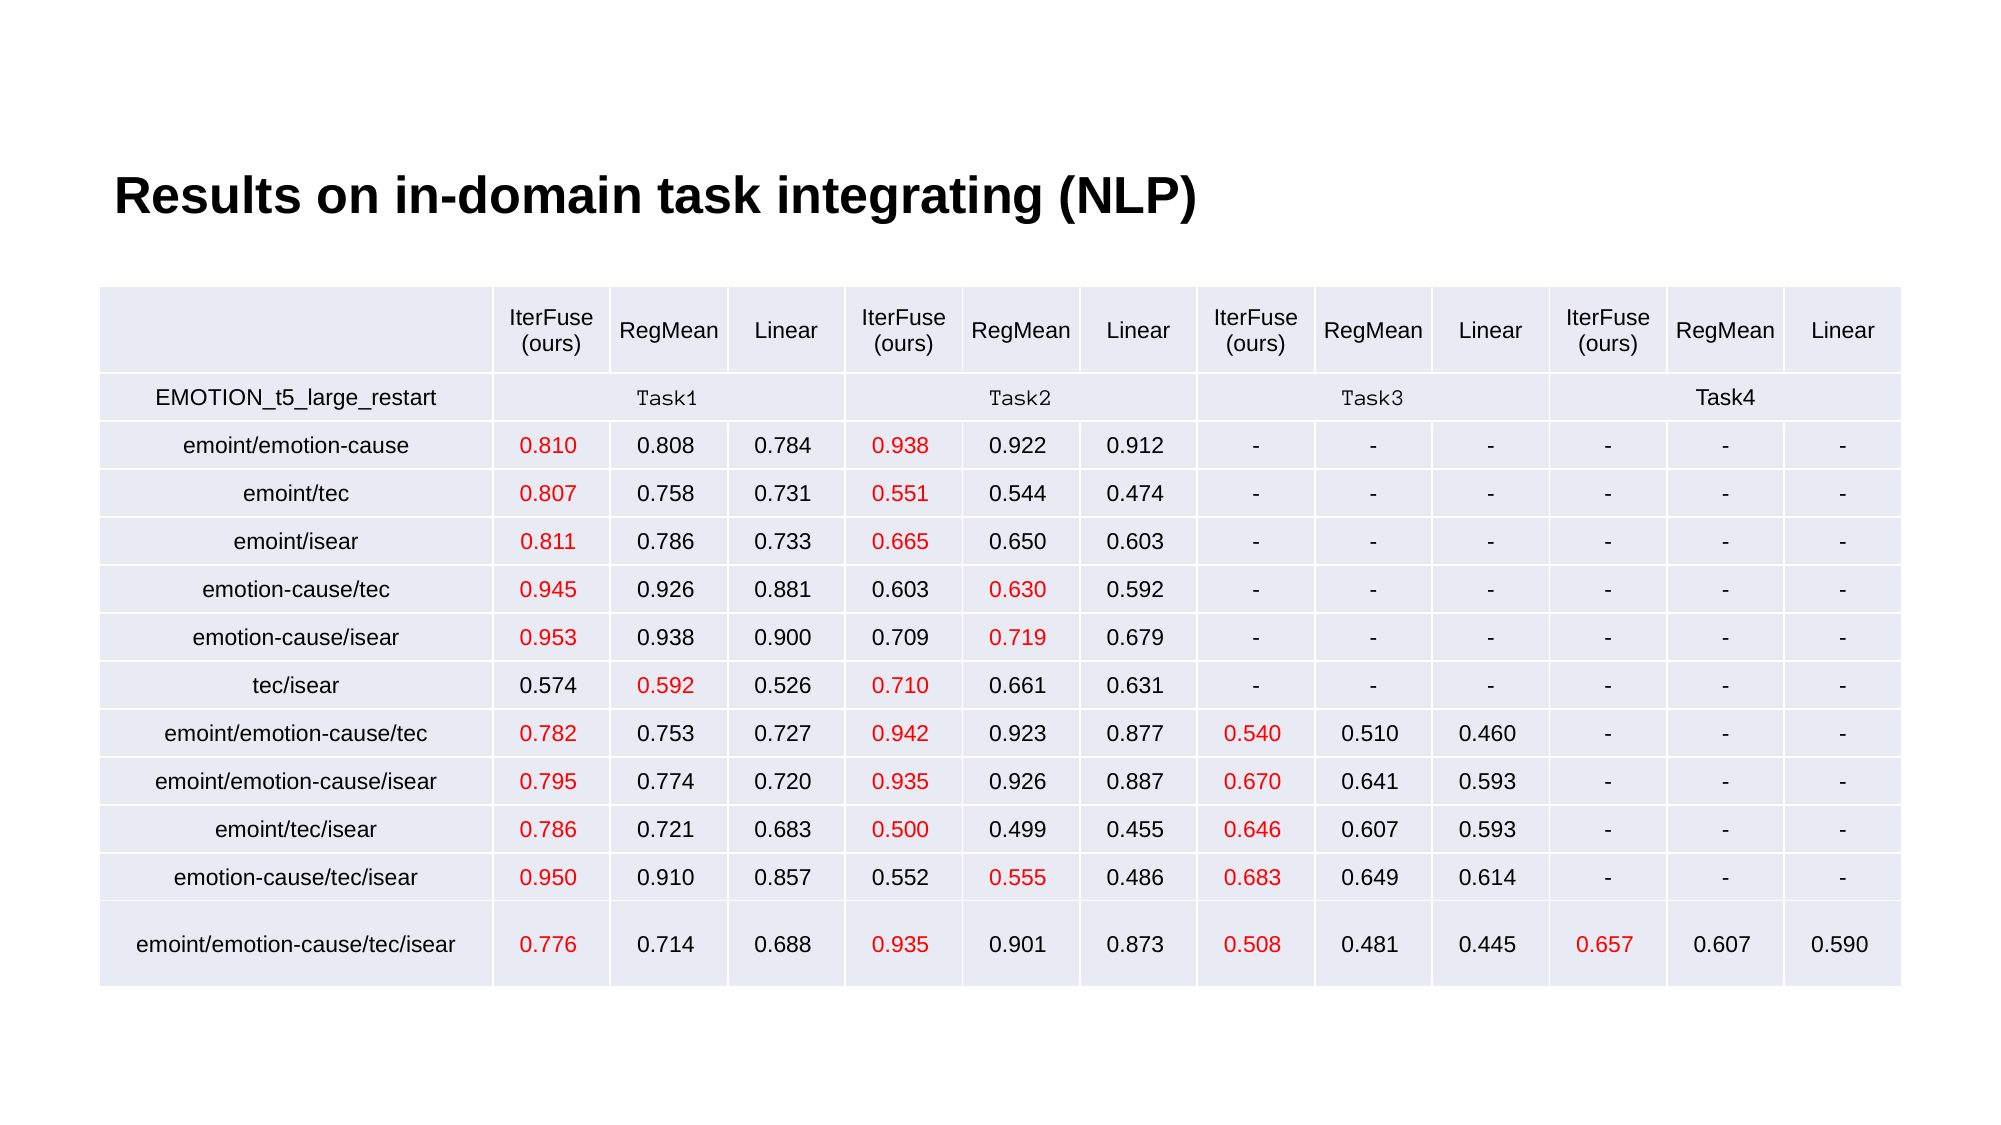

Results on in-domain task integrating (NLP)
|  | IterFuse (ours) | RegMean | Linear | IterFuse (ours) | RegMean | Linear | IterFuse (ours) | RegMean | Linear | IterFuse (ours) | RegMean | Linear |
| --- | --- | --- | --- | --- | --- | --- | --- | --- | --- | --- | --- | --- |
| EMOTION\_t5\_large\_restart | Task1 |  |  | Task2 |  |  | Task3 |  |  | Task4 |  |  |
| emoint/emotion-cause | 0.810 | 0.808 | 0.784 | 0.938 | 0.922 | 0.912 | - | - | - | - | - | - |
| emoint/tec | 0.807 | 0.758 | 0.731 | 0.551 | 0.544 | 0.474 | - | - | - | - | - | - |
| emoint/isear | 0.811 | 0.786 | 0.733 | 0.665 | 0.650 | 0.603 | - | - | - | - | - | - |
| emotion-cause/tec | 0.945 | 0.926 | 0.881 | 0.603 | 0.630 | 0.592 | - | - | - | - | - | - |
| emotion-cause/isear | 0.953 | 0.938 | 0.900 | 0.709 | 0.719 | 0.679 | - | - | - | - | - | - |
| tec/isear | 0.574 | 0.592 | 0.526 | 0.710 | 0.661 | 0.631 | - | - | - | - | - | - |
| emoint/emotion-cause/tec | 0.782 | 0.753 | 0.727 | 0.942 | 0.923 | 0.877 | 0.540 | 0.510 | 0.460 | - | - | - |
| emoint/emotion-cause/isear | 0.795 | 0.774 | 0.720 | 0.935 | 0.926 | 0.887 | 0.670 | 0.641 | 0.593 | - | - | - |
| emoint/tec/isear | 0.786 | 0.721 | 0.683 | 0.500 | 0.499 | 0.455 | 0.646 | 0.607 | 0.593 | - | - | - |
| emotion-cause/tec/isear | 0.950 | 0.910 | 0.857 | 0.552 | 0.555 | 0.486 | 0.683 | 0.649 | 0.614 | - | - | - |
| emoint/emotion-cause/tec/isear | 0.776 | 0.714 | 0.688 | 0.935 | 0.901 | 0.873 | 0.508 | 0.481 | 0.445 | 0.657 | 0.607 | 0.590 |